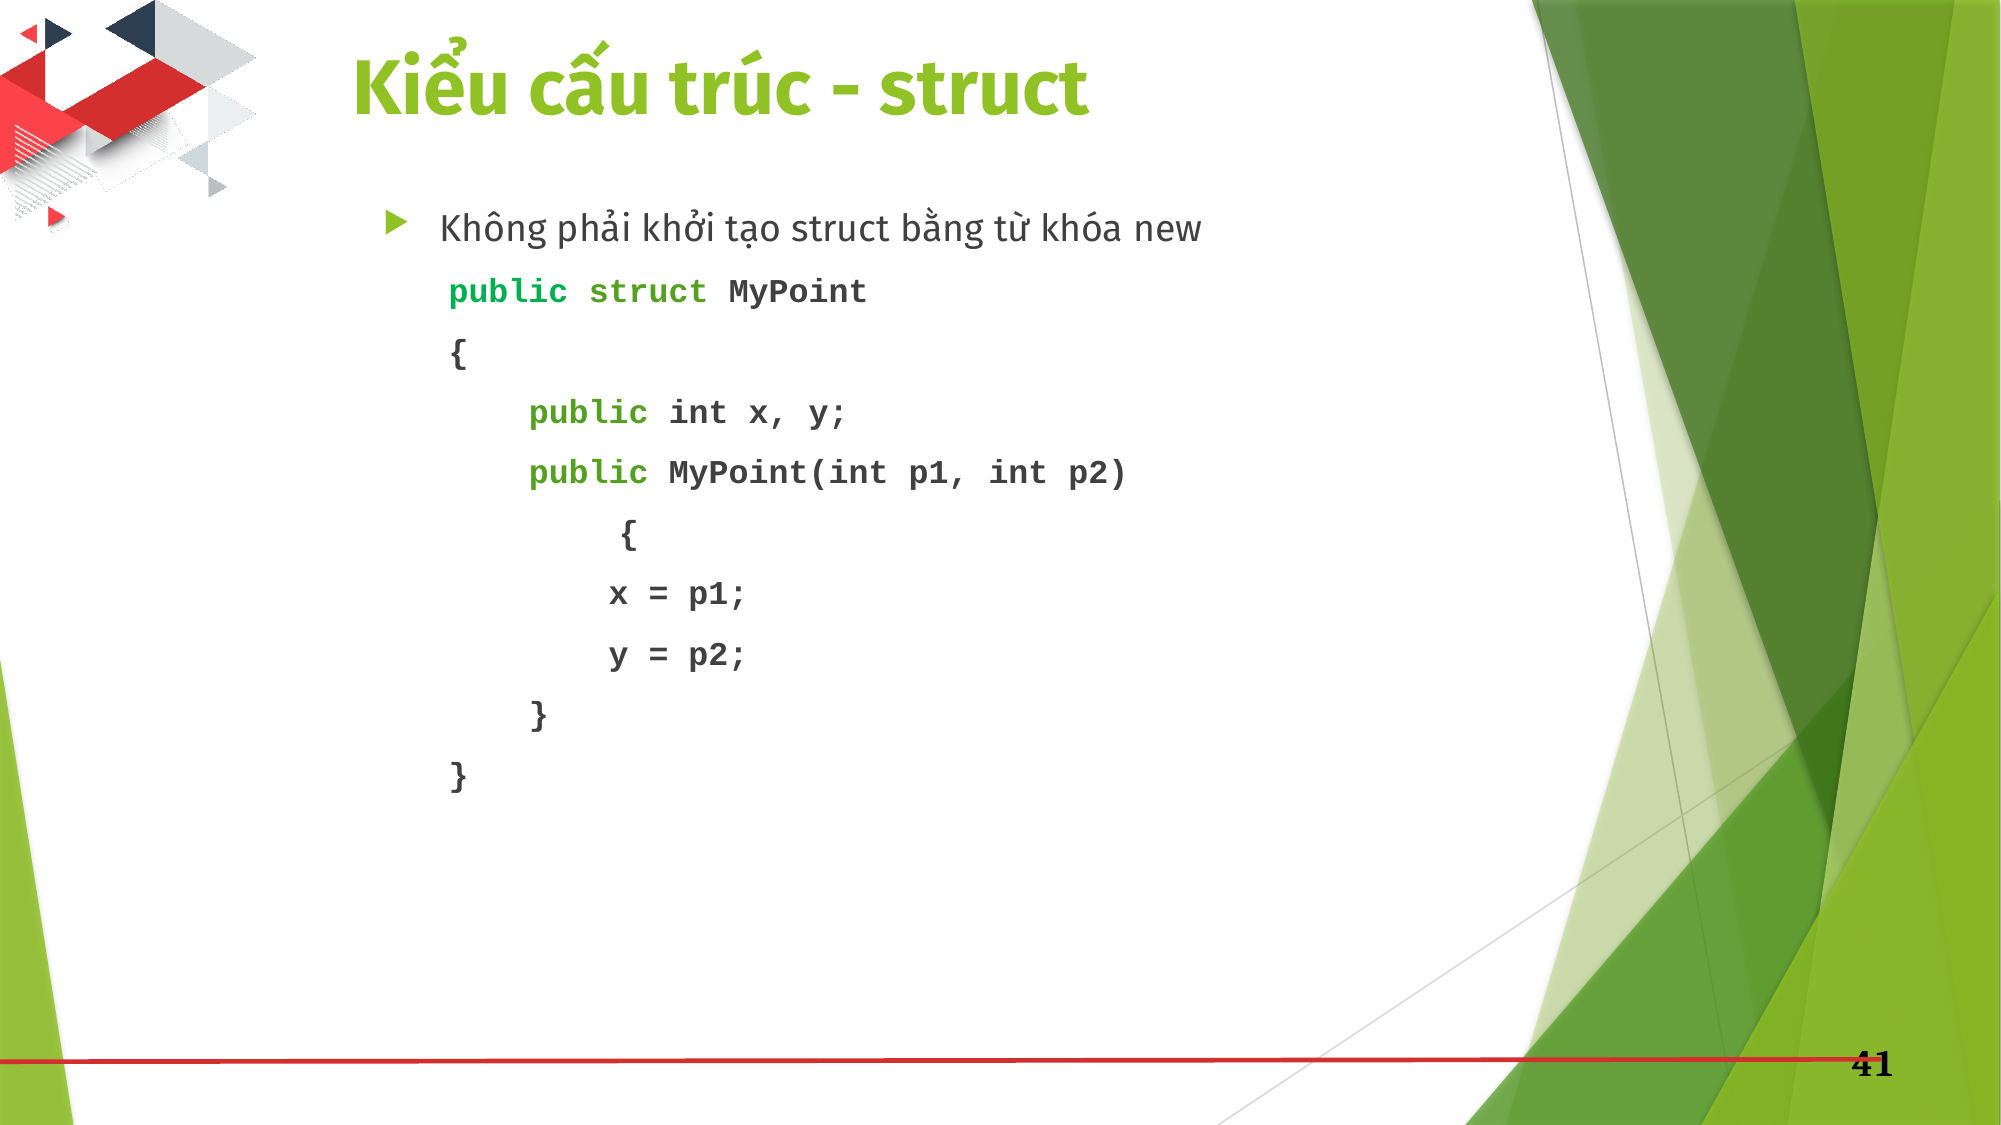

# Kiểu cấu trúc - struct
Không phải khởi tạo struct bằng từ khóa new
public struct MyPoint
{
    public int x, y;
    public MyPoint(int p1, int p2)
	 {
        x = p1;
        y = p2;
    }
}